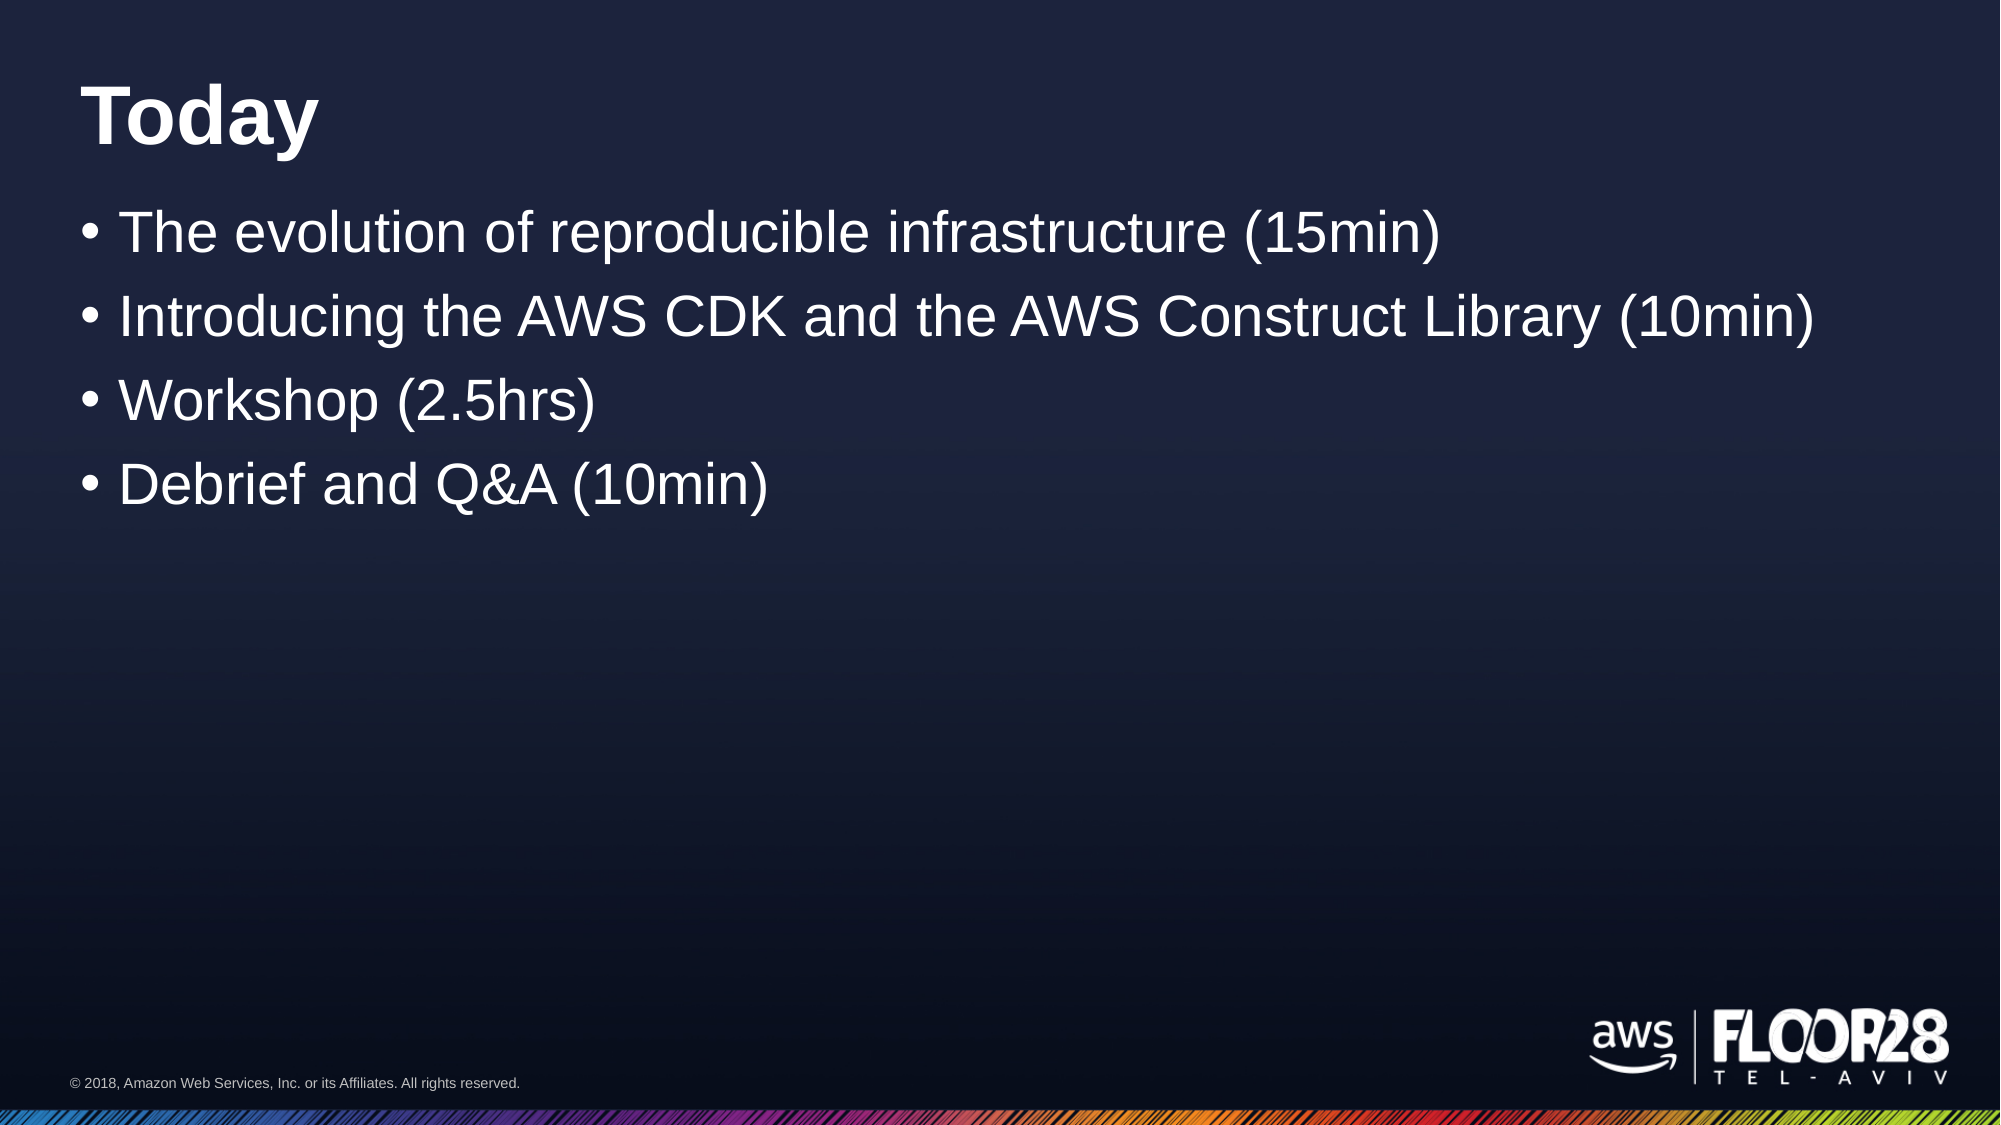

# Today
The evolution of reproducible infrastructure (15min)
Introducing the AWS CDK and the AWS Construct Library (10min)
Workshop (2.5hrs)
Debrief and Q&A (10min)